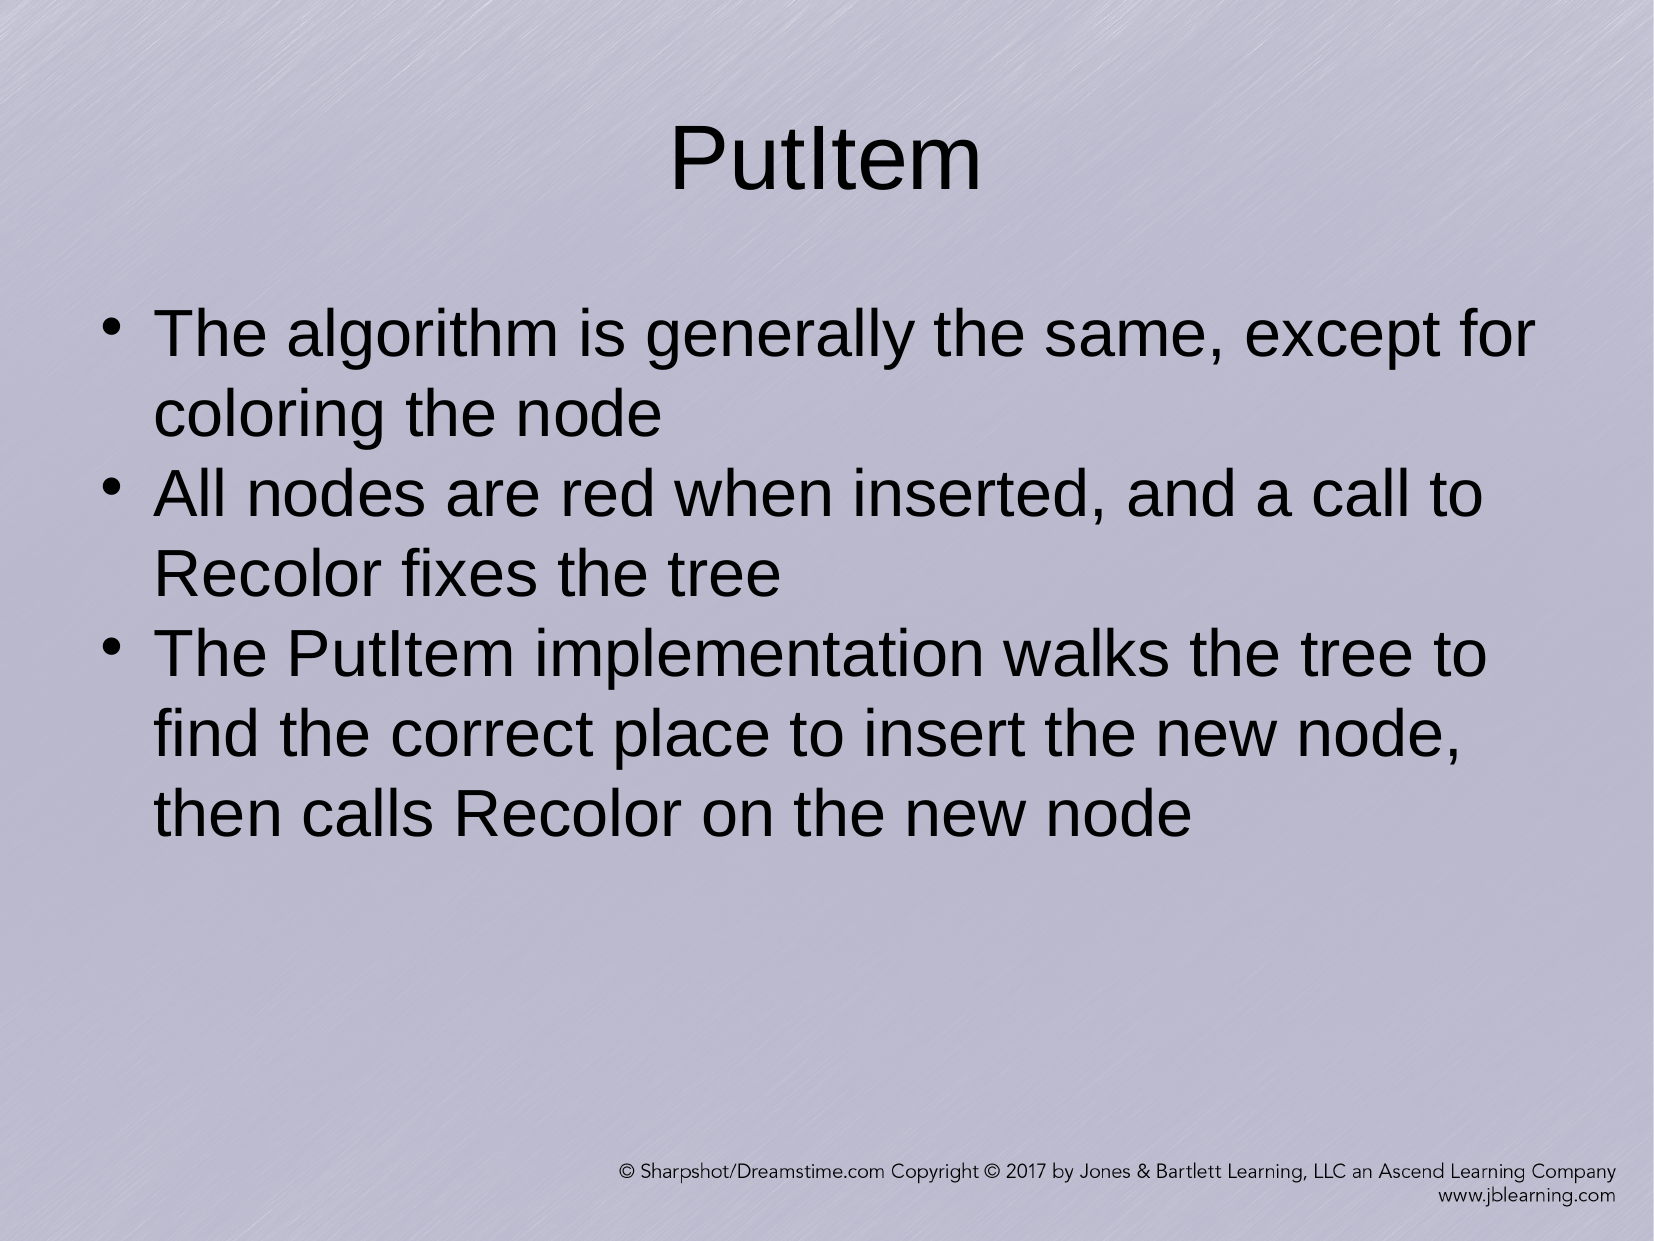

PutItem
The algorithm is generally the same, except for coloring the node
All nodes are red when inserted, and a call to Recolor fixes the tree
The PutItem implementation walks the tree to find the correct place to insert the new node, then calls Recolor on the new node